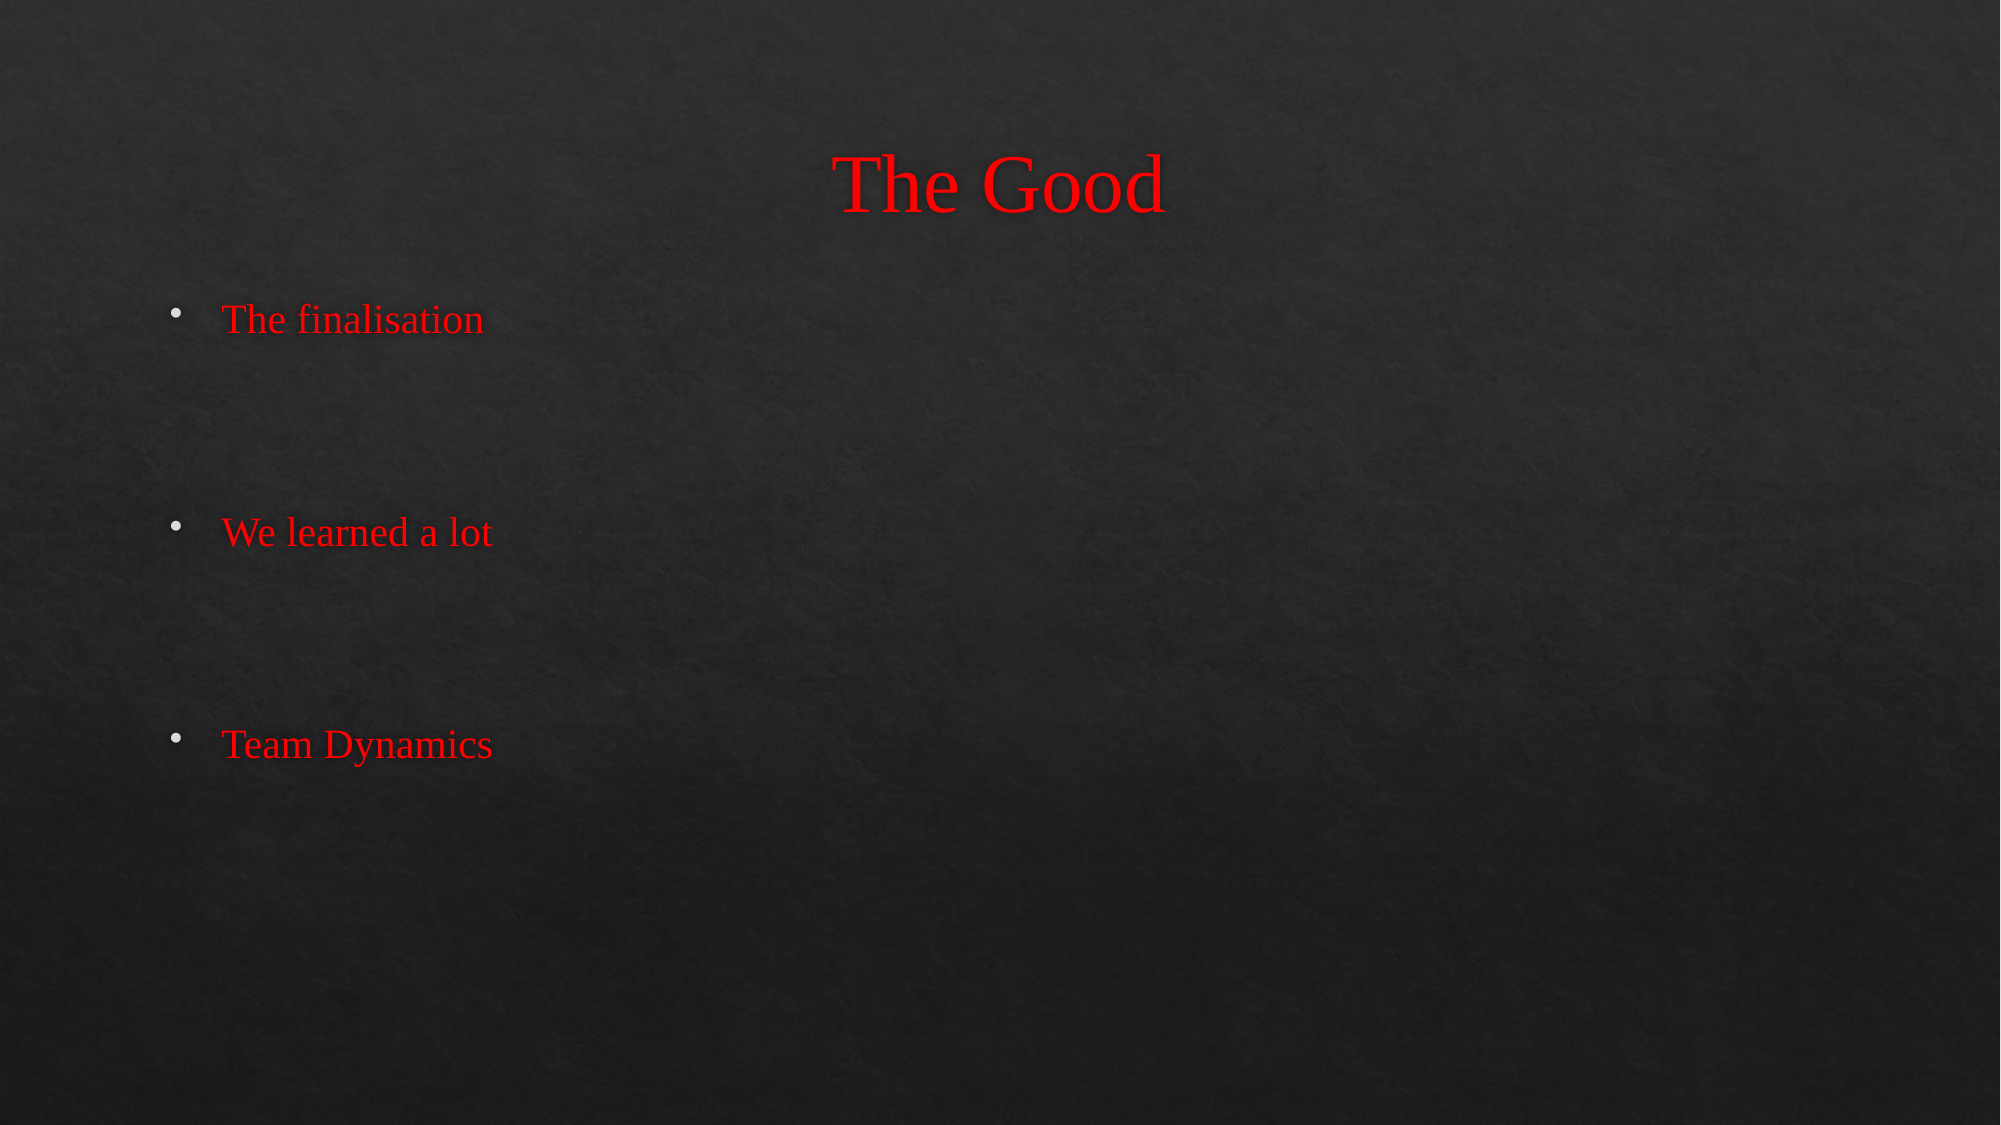

# The Good
The finalisation

We learned a lot

Team Dynamics